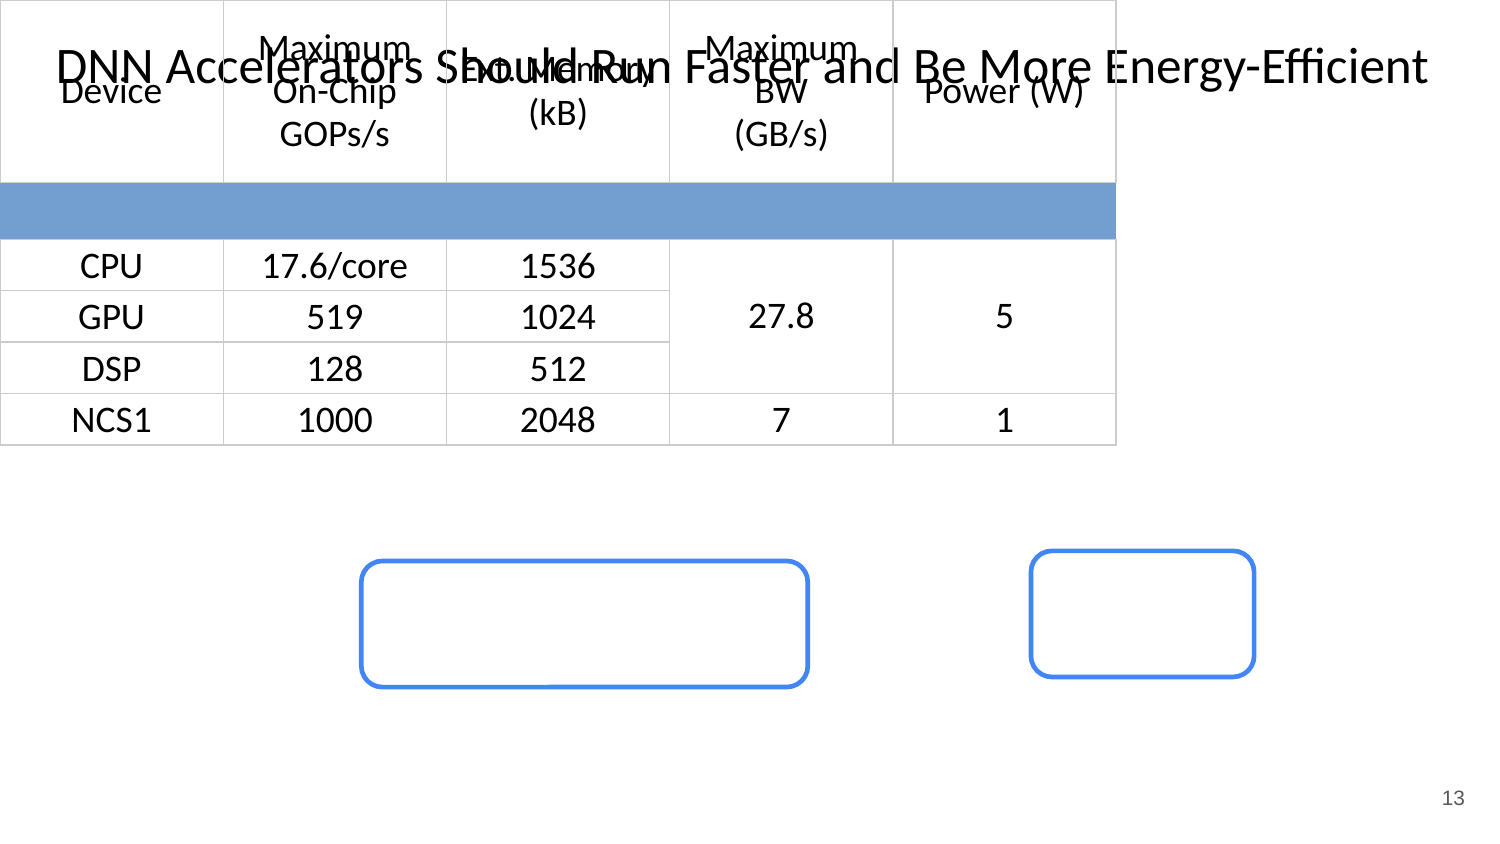

# DNN Accelerators Should Run Faster and Be More Energy-Efficient
| Device | Maximum On-Chip GOPs/s | Ext. Memory (kB) | Maximum BW (GB/s) | Power (W) |
| --- | --- | --- | --- | --- |
|  |  |  |  |  |
| CPU | 17.6/core | 1536 | 27.8 | 5 |
| GPU | 519 | 1024 |  |  |
| DSP | 128 | 512 |  |  |
| NCS1 | 1000 | 2048 | 7 | 1 |
| NCS2 | 4000 | 2560 | 11.9 | 1 |

13